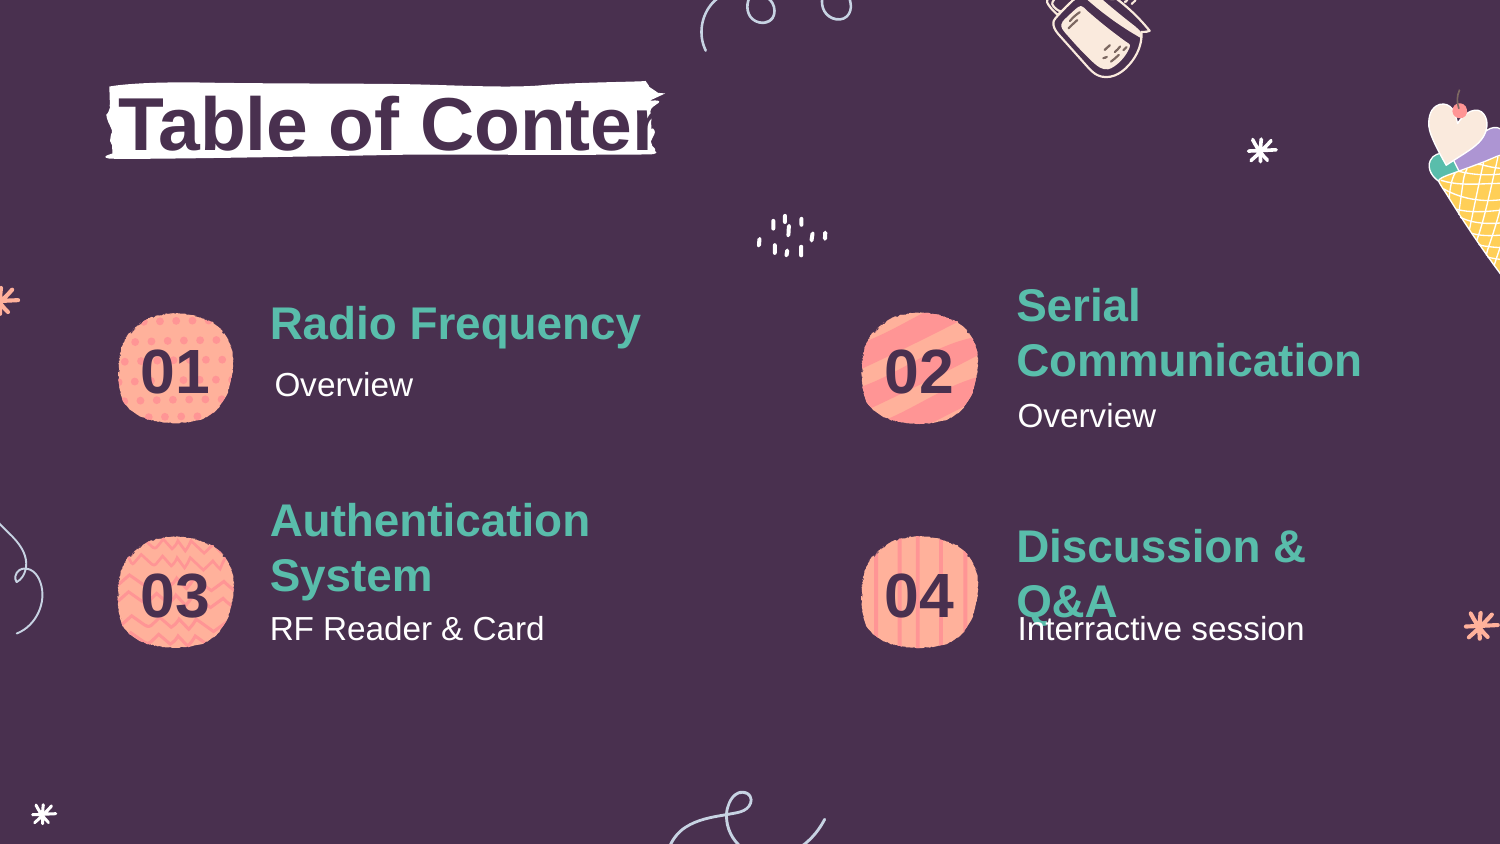

# Table of Contents

01
Radio Frequency
02
Serial Communication

Overview
Overview
03
Authentication System
04

Discussion & Q&A
RF Reader & Card
Interractive session